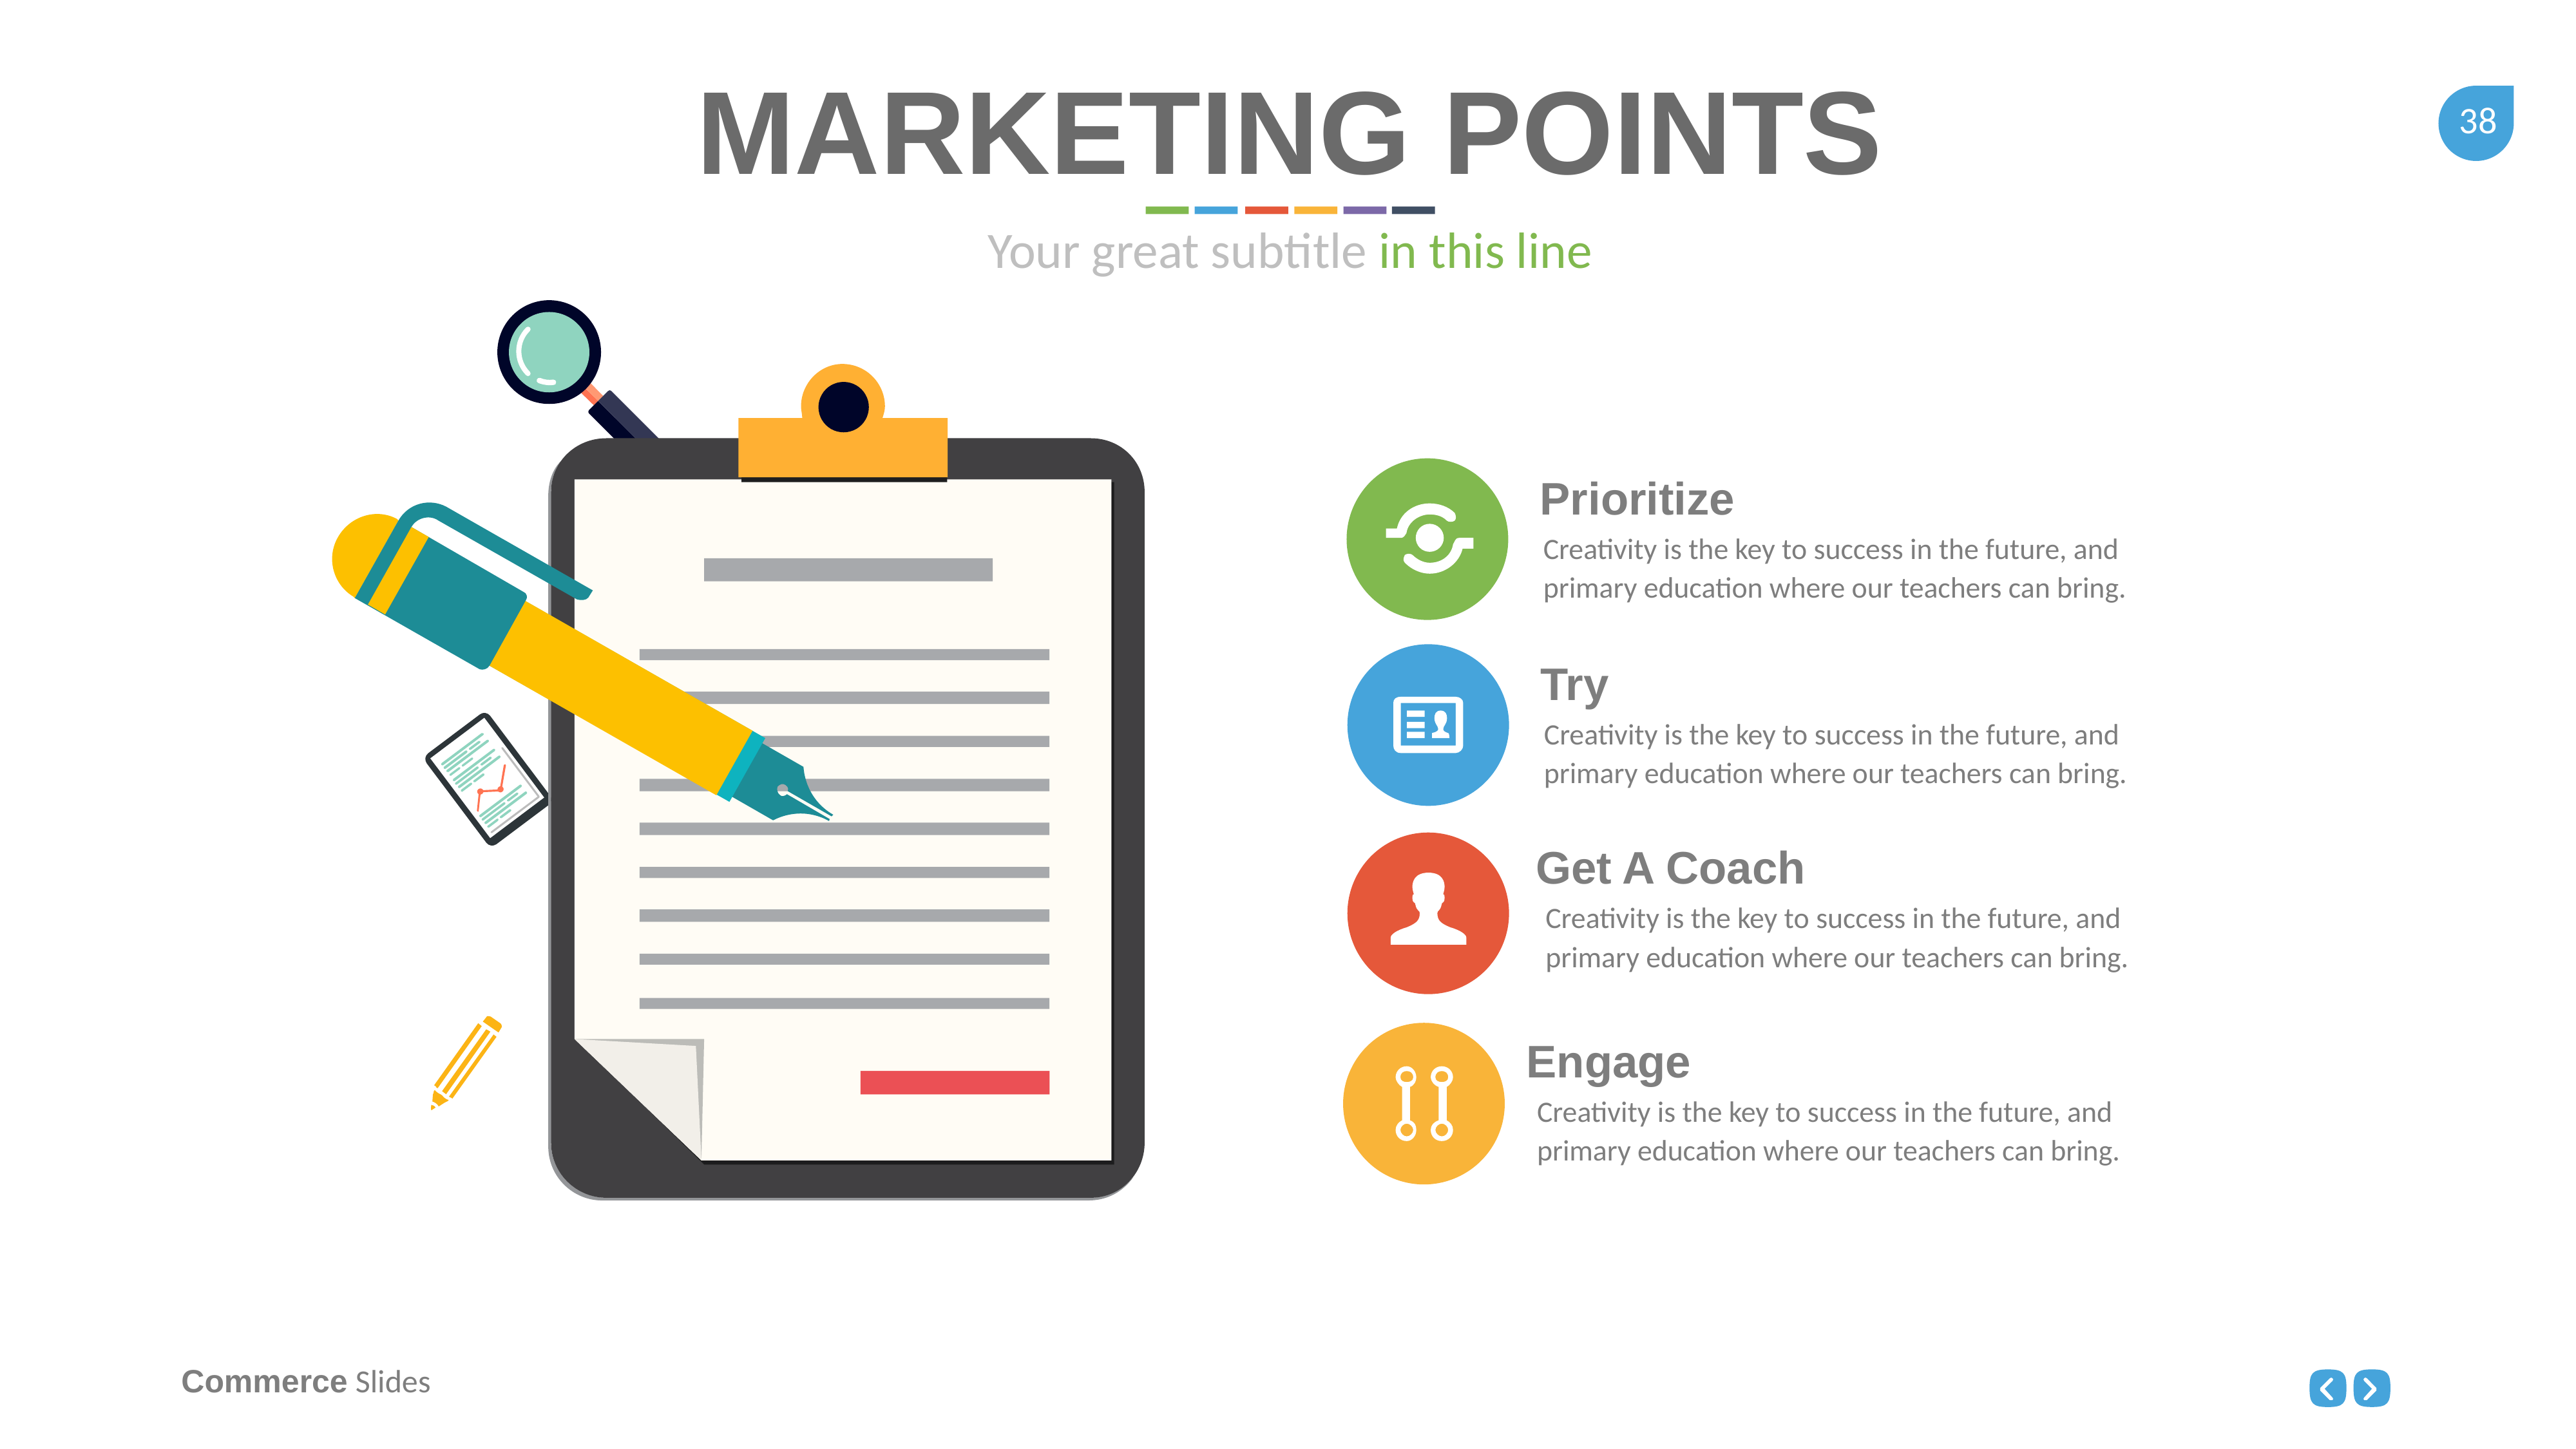

MARKETING POINTS

Your great subtitle in this line

Prioritize

Creativity is the key to success in the future, and primary education where our teachers can bring.
Try

Creativity is the key to success in the future, and primary education where our teachers can bring.
Get A Coach

Creativity is the key to success in the future, and primary education where our teachers can bring.
Engage

Creativity is the key to success in the future, and primary education where our teachers can bring.